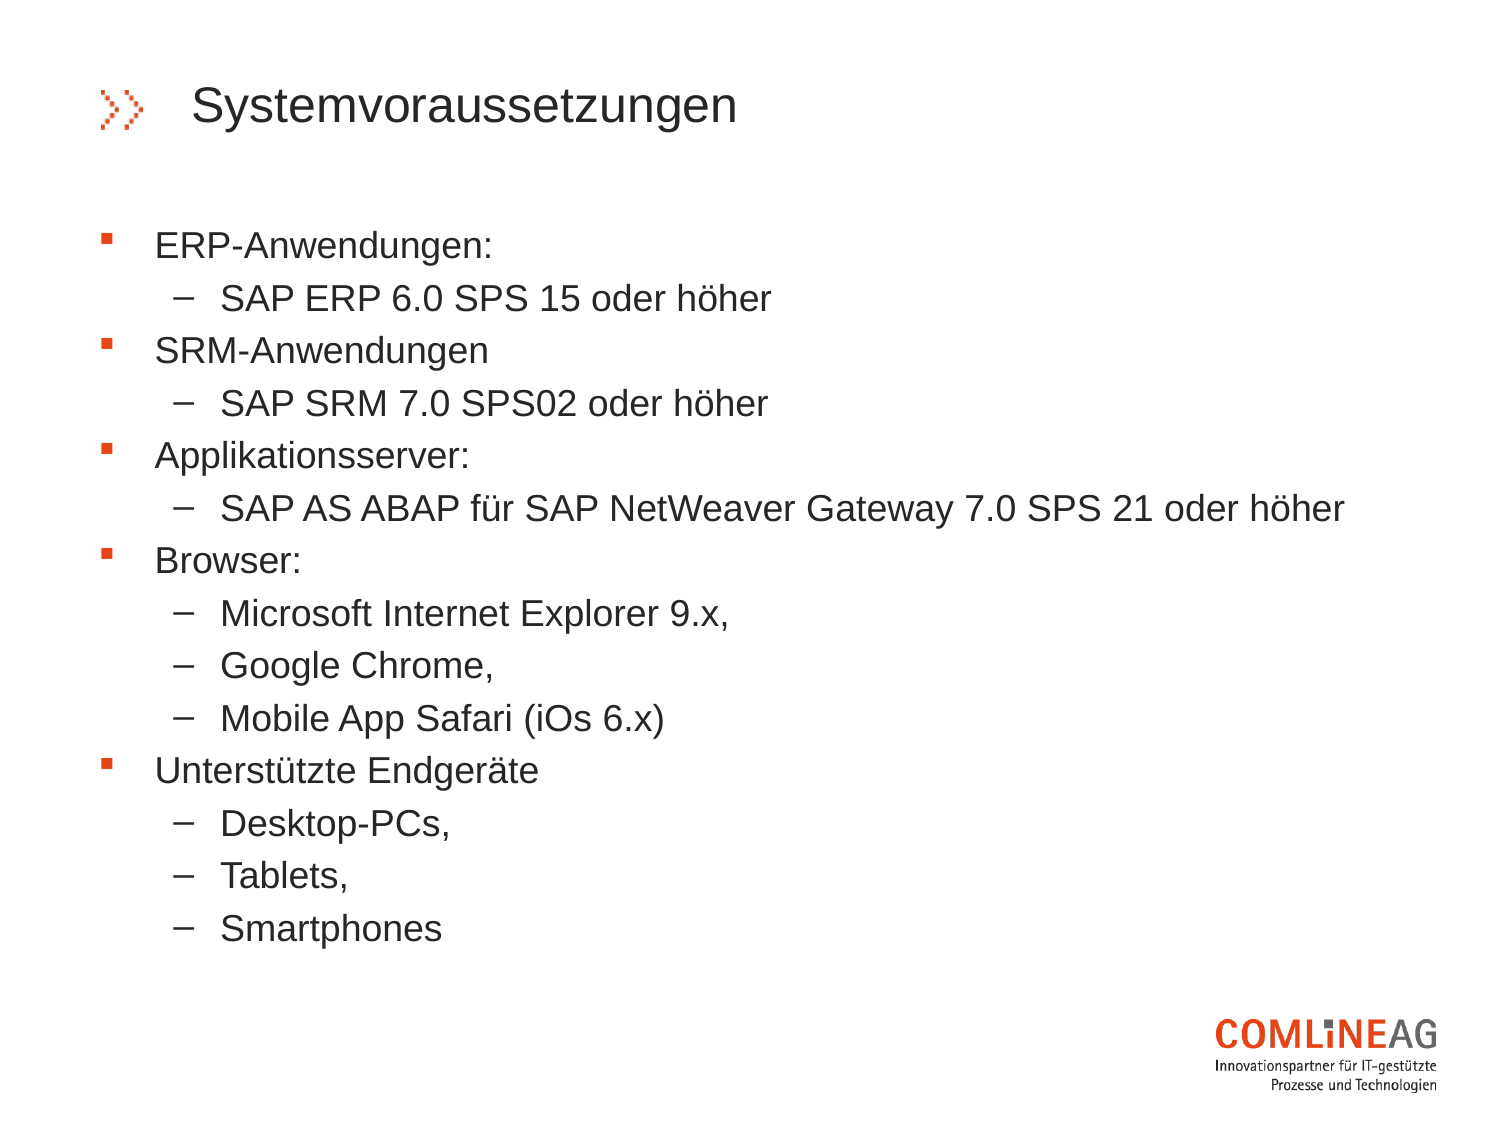

# Systemvoraussetzungen
ERP-Anwendungen:
SAP ERP 6.0 SPS 15 oder höher
SRM-Anwendungen
SAP SRM 7.0 SPS02 oder höher
Applikationsserver:
SAP AS ABAP für SAP NetWeaver Gateway 7.0 SPS 21 oder höher
Browser:
Microsoft Internet Explorer 9.x,
Google Chrome,
Mobile App Safari (iOs 6.x)
Unterstützte Endgeräte
Desktop-PCs,
Tablets,
Smartphones